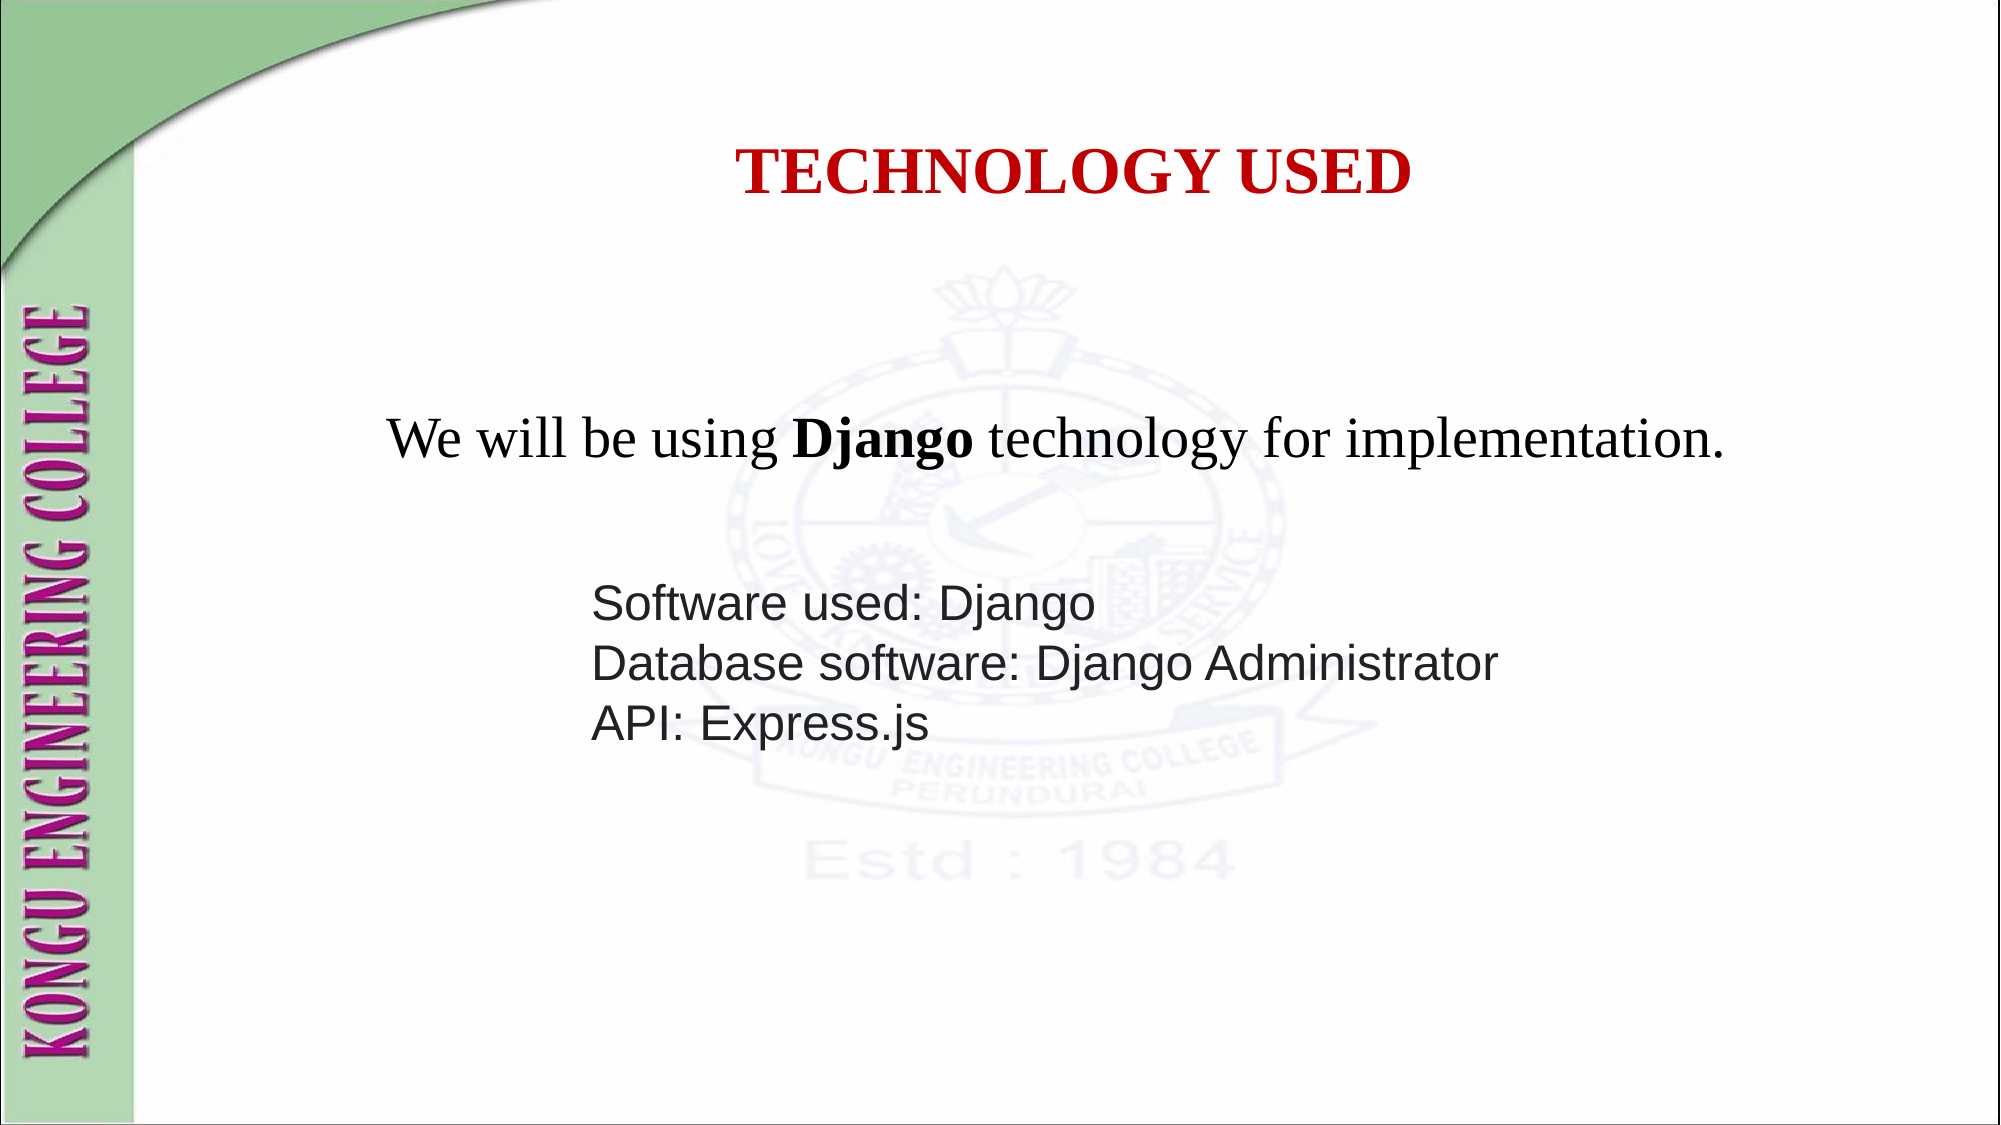

# TECHNOLOGY USED
 We will be using Django technology for implementation.
Software used: Django
Database software: Django Administrator
API: Express.js